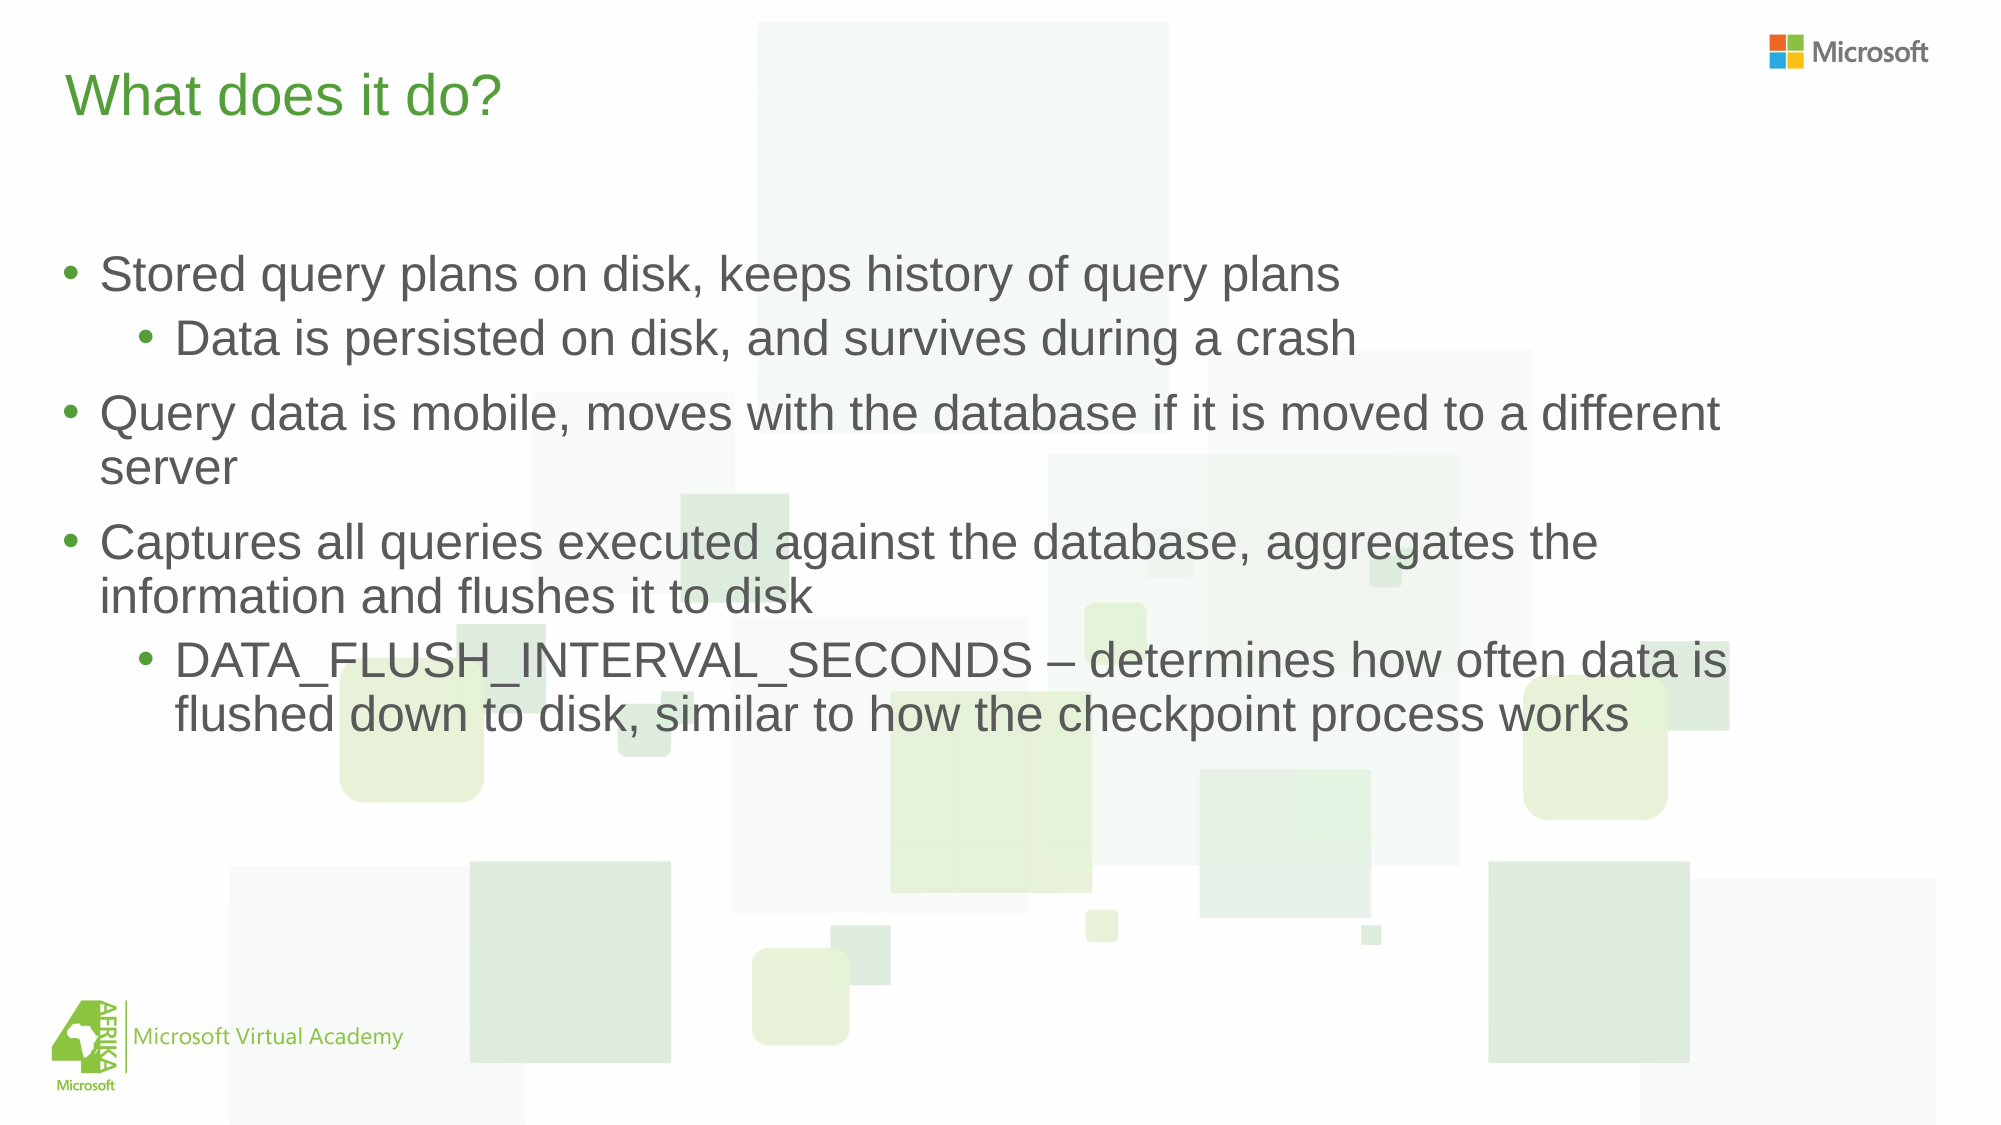

# What does it do?
Stored query plans on disk, keeps history of query plans
Data is persisted on disk, and survives during a crash
Query data is mobile, moves with the database if it is moved to a different server
Captures all queries executed against the database, aggregates the information and flushes it to disk
DATA_FLUSH_INTERVAL_SECONDS – determines how often data is flushed down to disk, similar to how the checkpoint process works